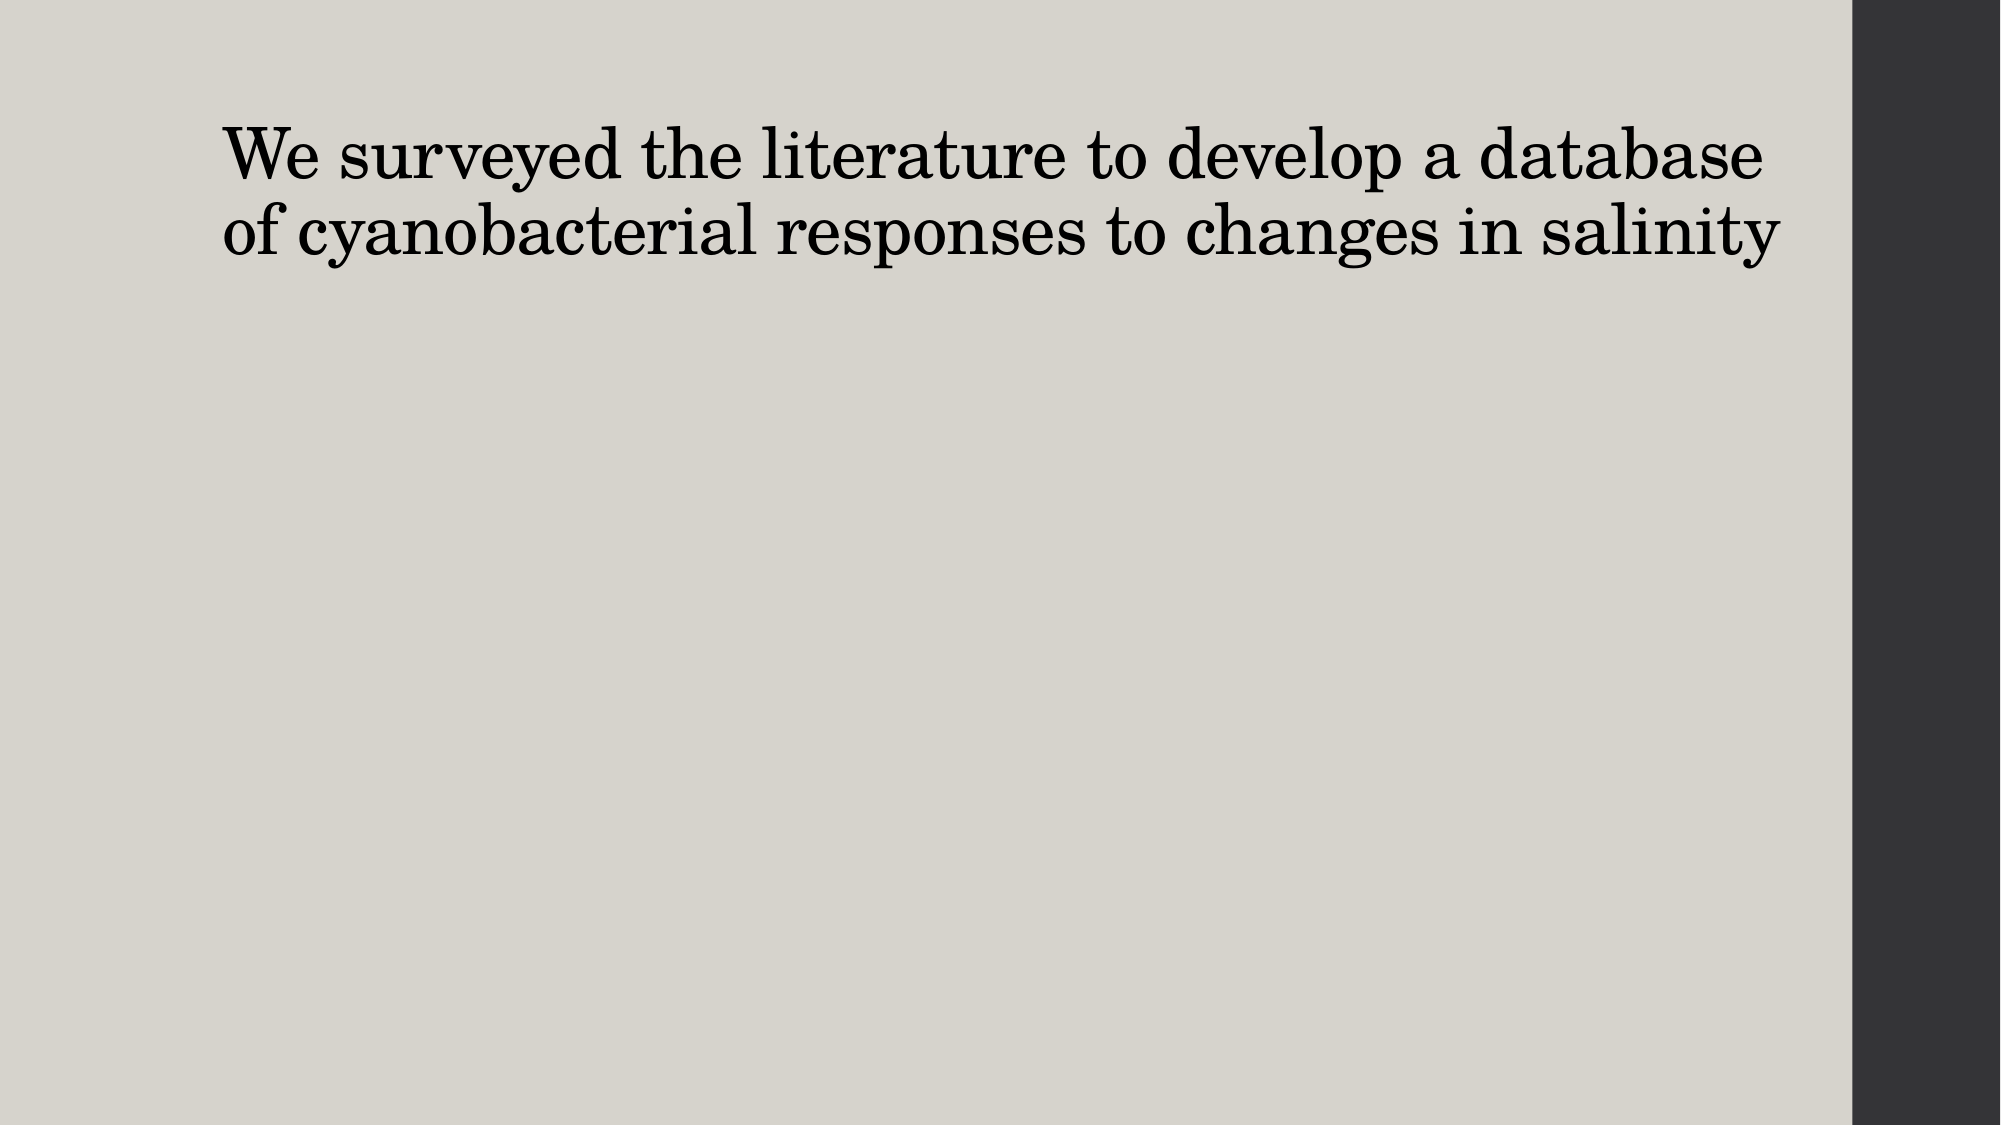

# We surveyed the literature to develop a database of cyanobacterial responses to changes in salinity